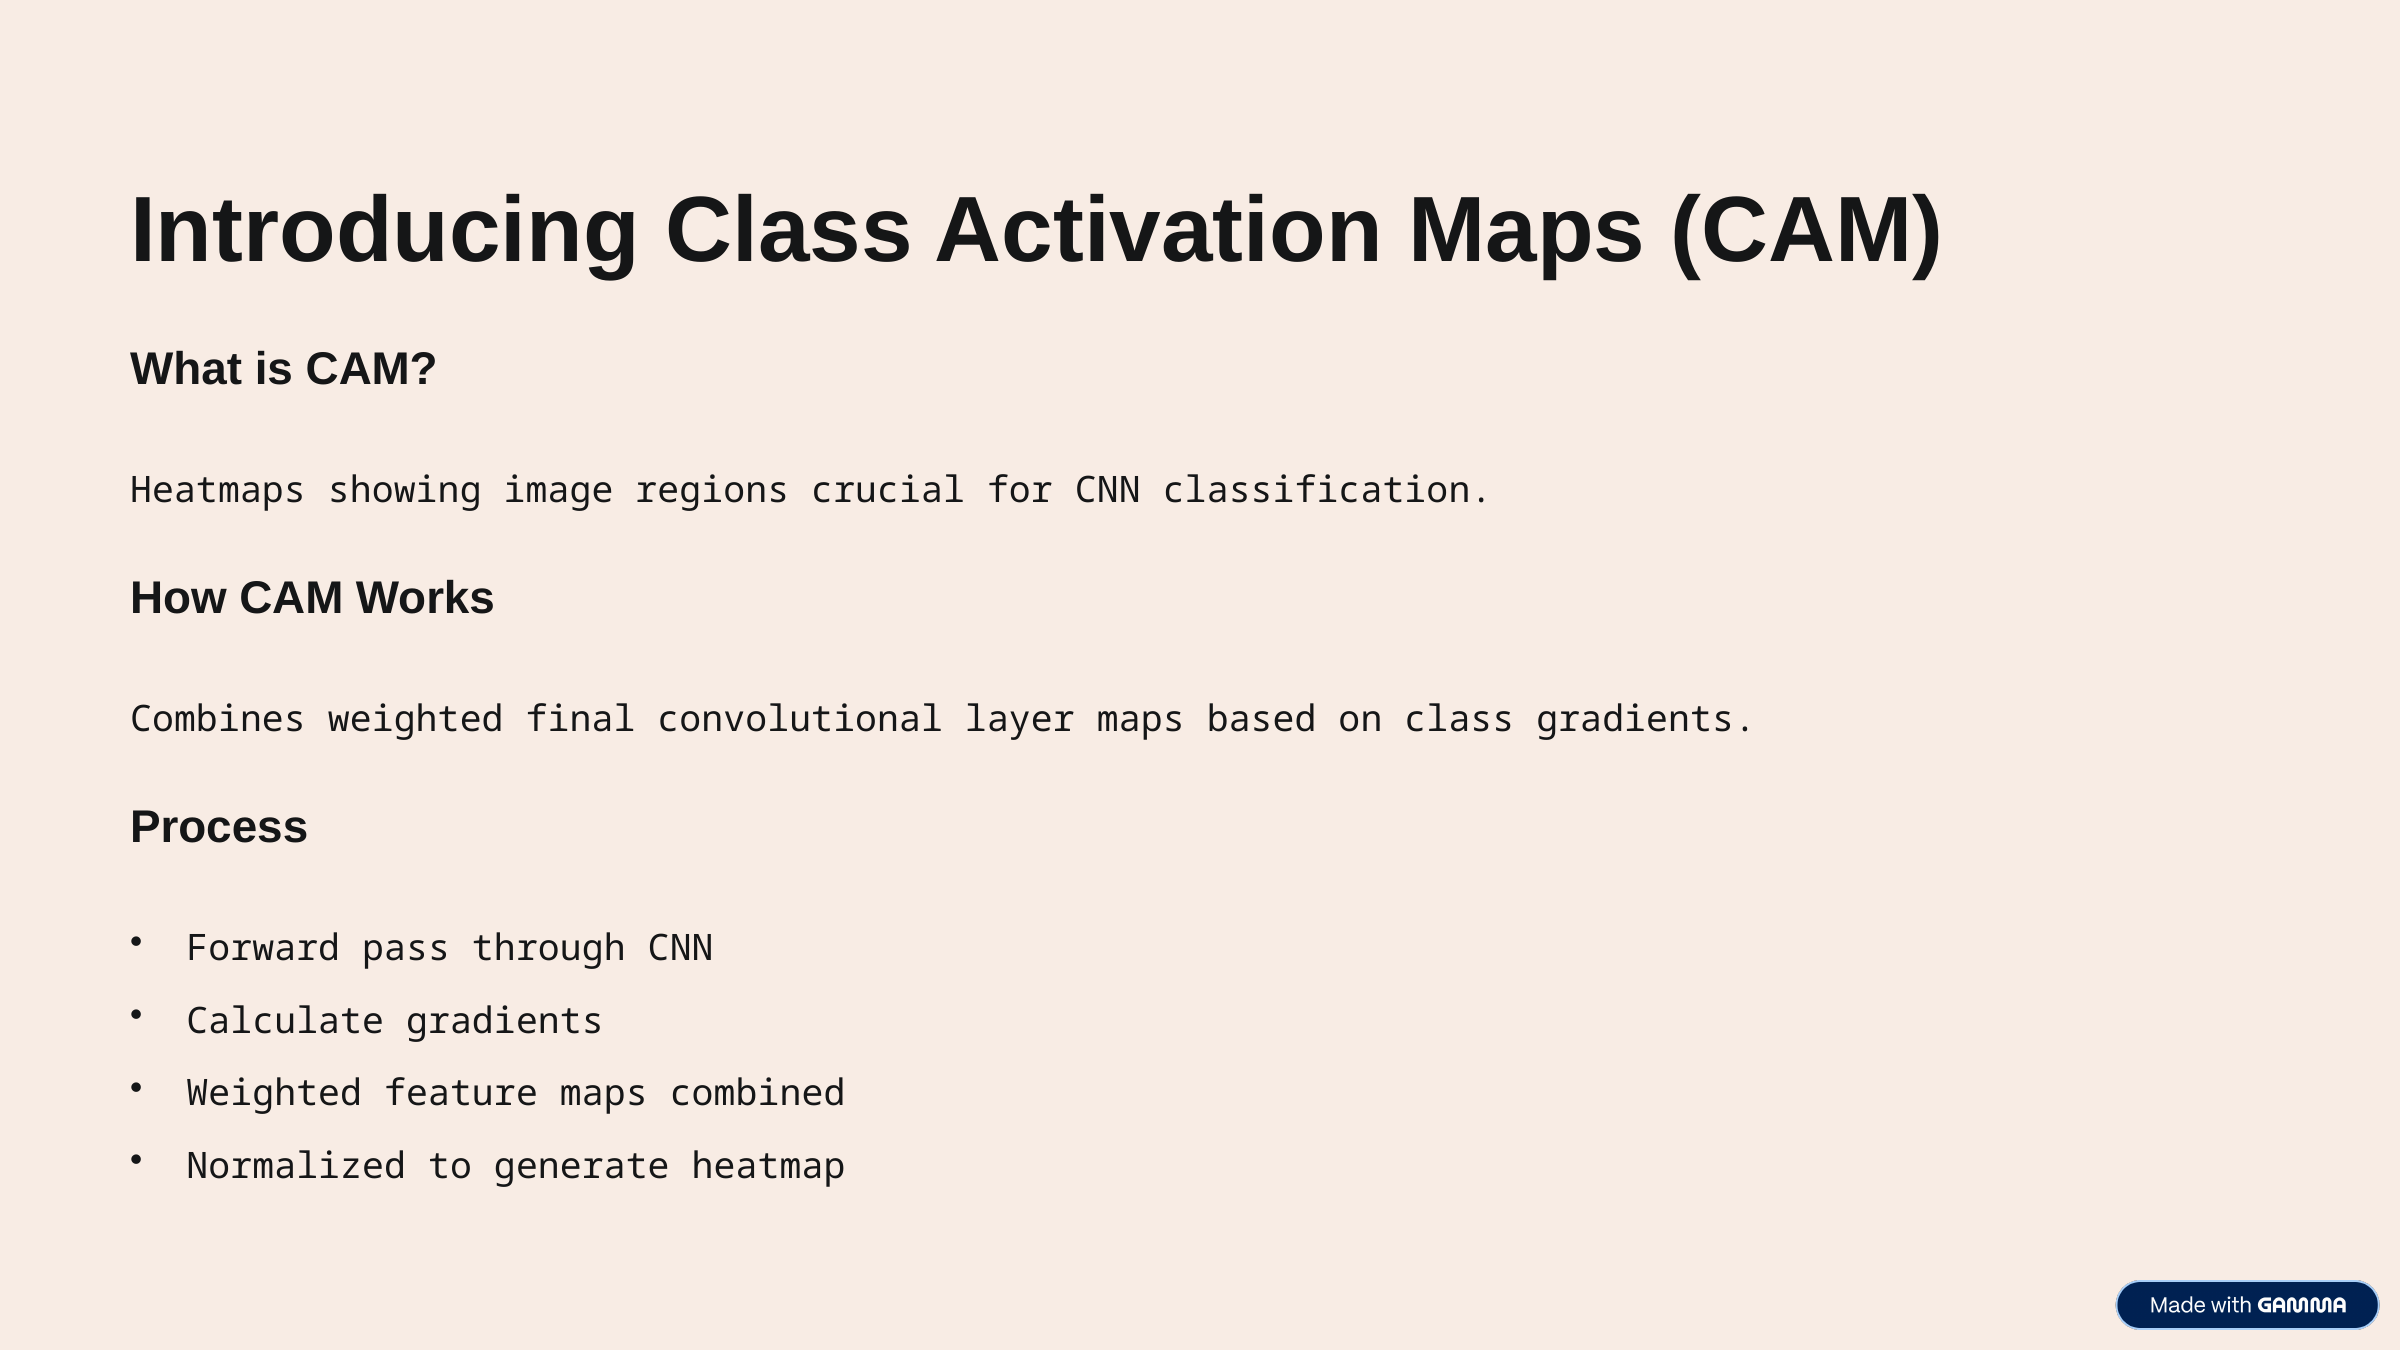

Introducing Class Activation Maps (CAM)
What is CAM?
Heatmaps showing image regions crucial for CNN classification.
How CAM Works
Combines weighted final convolutional layer maps based on class gradients.
Process
Forward pass through CNN
Calculate gradients
Weighted feature maps combined
Normalized to generate heatmap